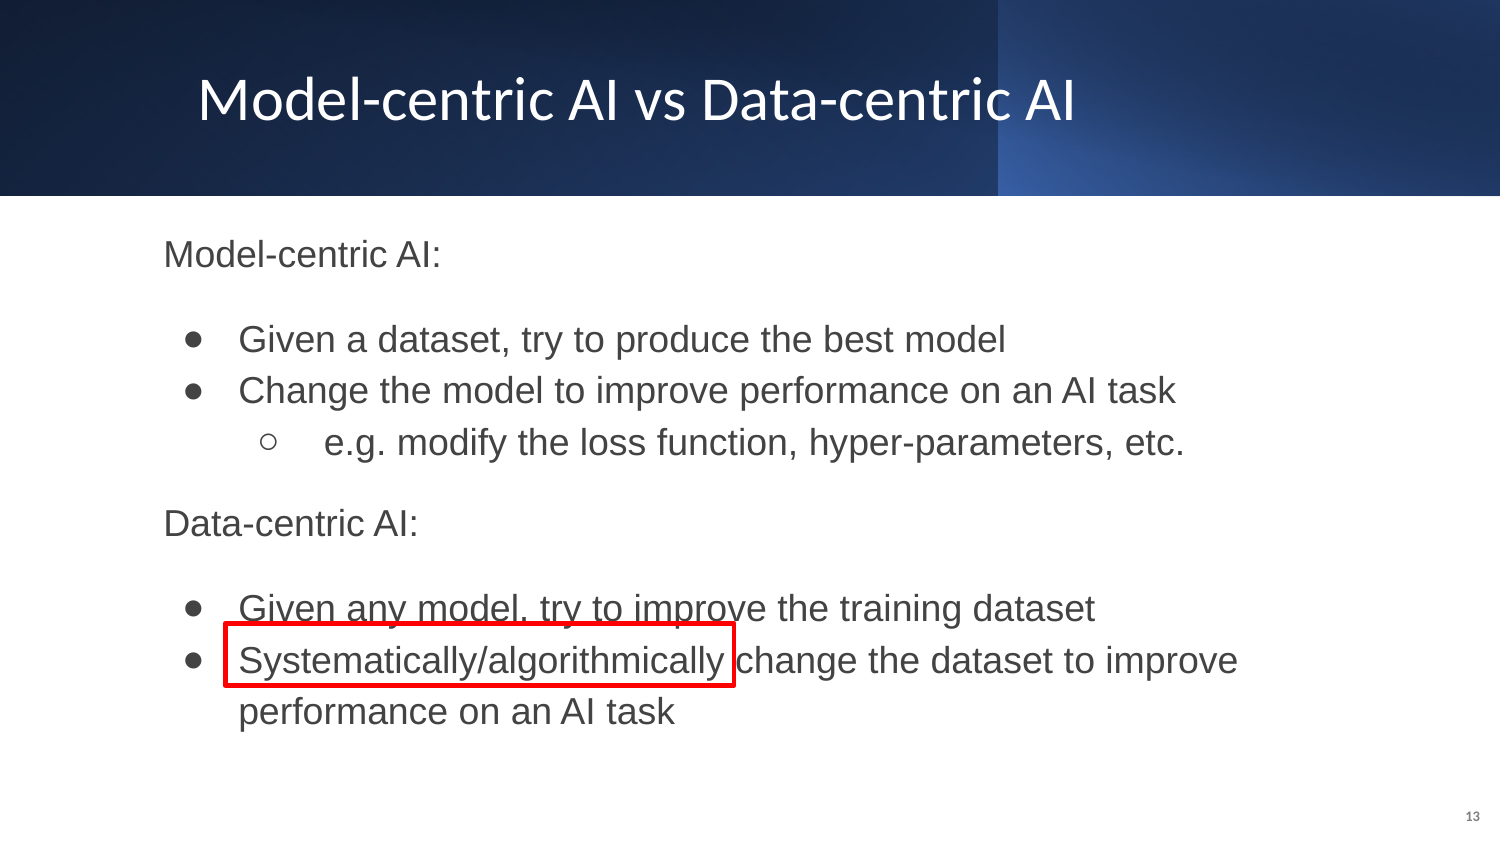

# Model-centric AI vs Data-centric AI
Model-centric AI:
Given a dataset, try to produce the best model
Change the model to improve performance on an AI task
 e.g. modify the loss function, hyper-parameters, etc.
Data-centric AI:
Given any model, try to improve the training dataset
Systematically/algorithmically change the dataset to improve performance on an AI task

13